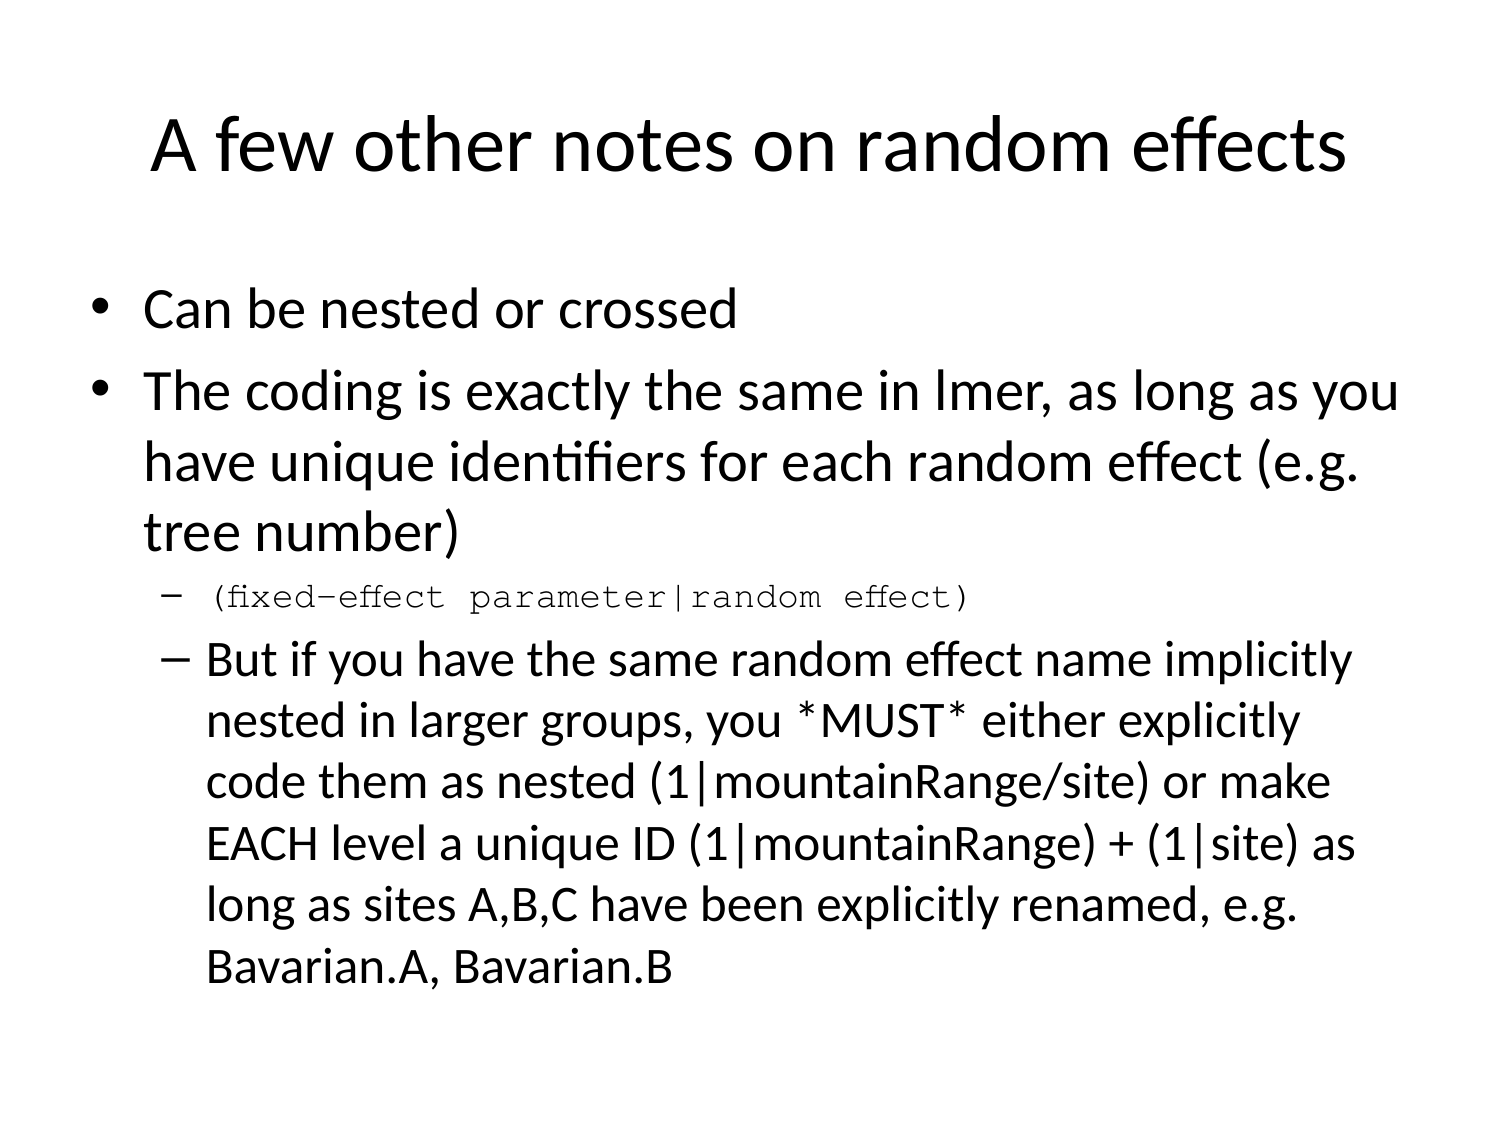

# A few other notes on random effects
Can be nested or crossed
The coding is exactly the same in lmer, as long as you have unique identifiers for each random effect (e.g. tree number)
(fixed-effect parameter|random effect)
But if you have the same random effect name implicitly nested in larger groups, you *MUST* either explicitly code them as nested (1|mountainRange/site) or make EACH level a unique ID (1|mountainRange) + (1|site) as long as sites A,B,C have been explicitly renamed, e.g. Bavarian.A, Bavarian.B